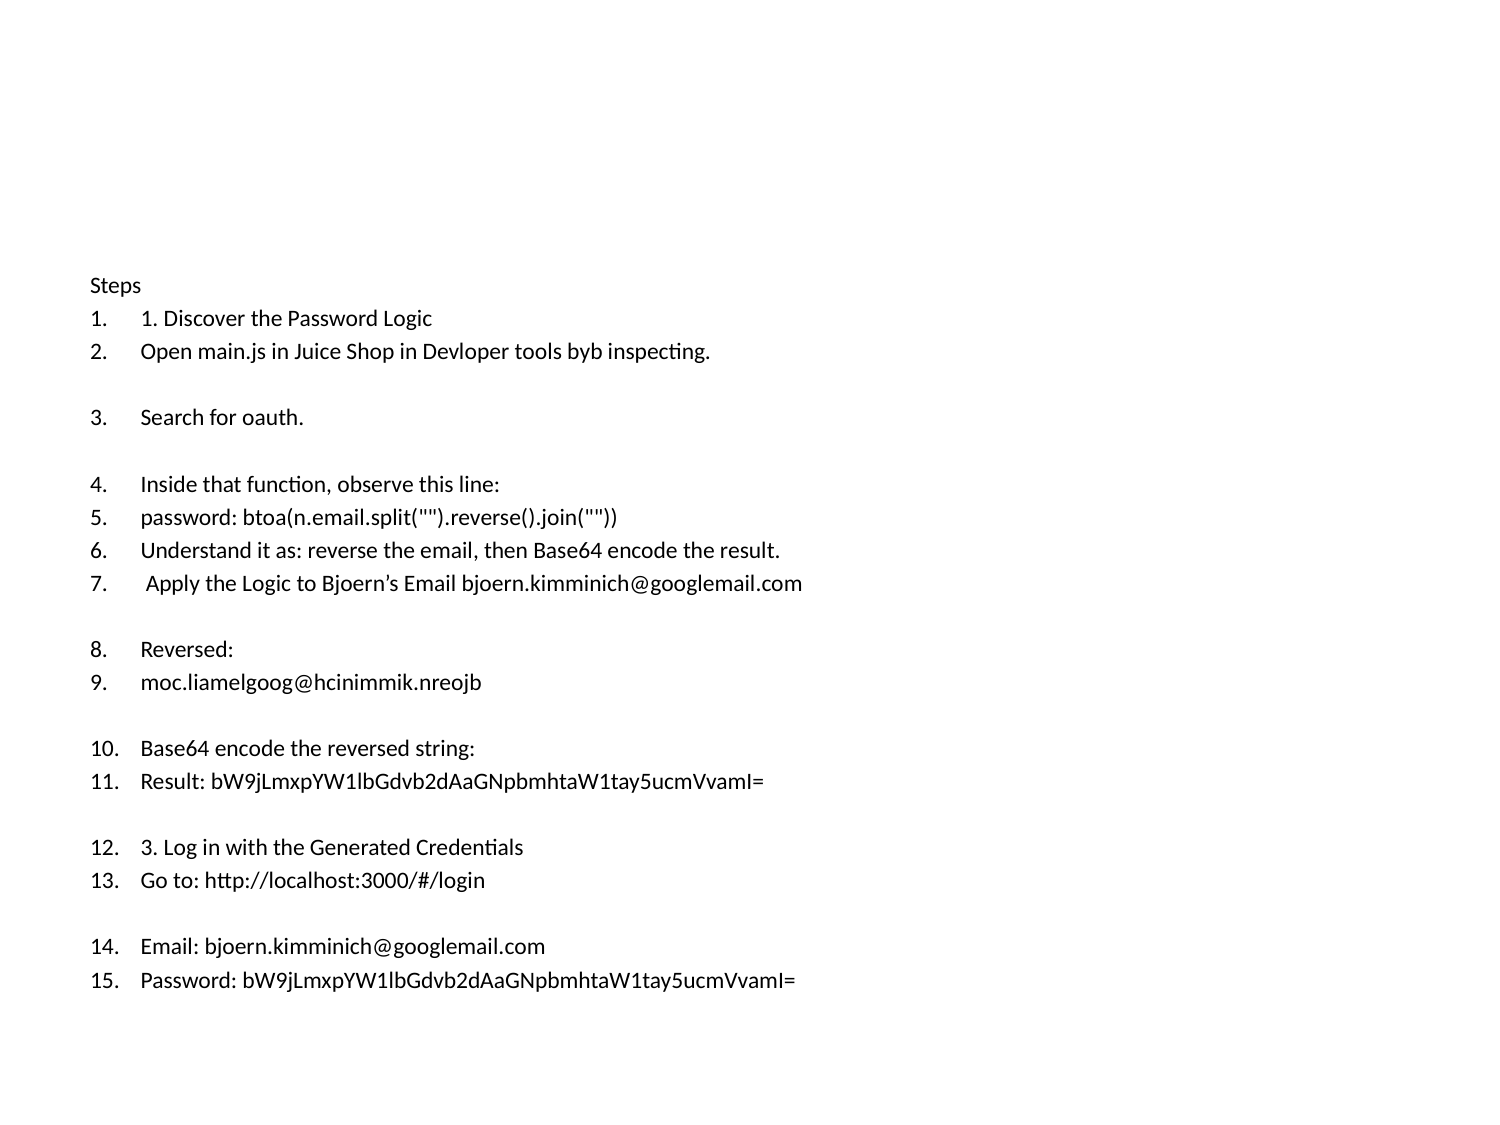

#
Steps
1. Discover the Password Logic
Open main.js in Juice Shop in Devloper tools byb inspecting.

Search for oauth.

Inside that function, observe this line:
password: btoa(n.email.split("").reverse().join(""))
Understand it as: reverse the email, then Base64 encode the result.
 Apply the Logic to Bjoern’s Email bjoern.kimminich@googlemail.com

Reversed:
moc.liamelgoog@hcinimmik.nreojb

Base64 encode the reversed string:
Result: bW9jLmxpYW1lbGdvb2dAaGNpbmhtaW1tay5ucmVvamI=

3. Log in with the Generated Credentials
Go to: http://localhost:3000/#/login

Email: bjoern.kimminich@googlemail.com
Password: bW9jLmxpYW1lbGdvb2dAaGNpbmhtaW1tay5ucmVvamI=